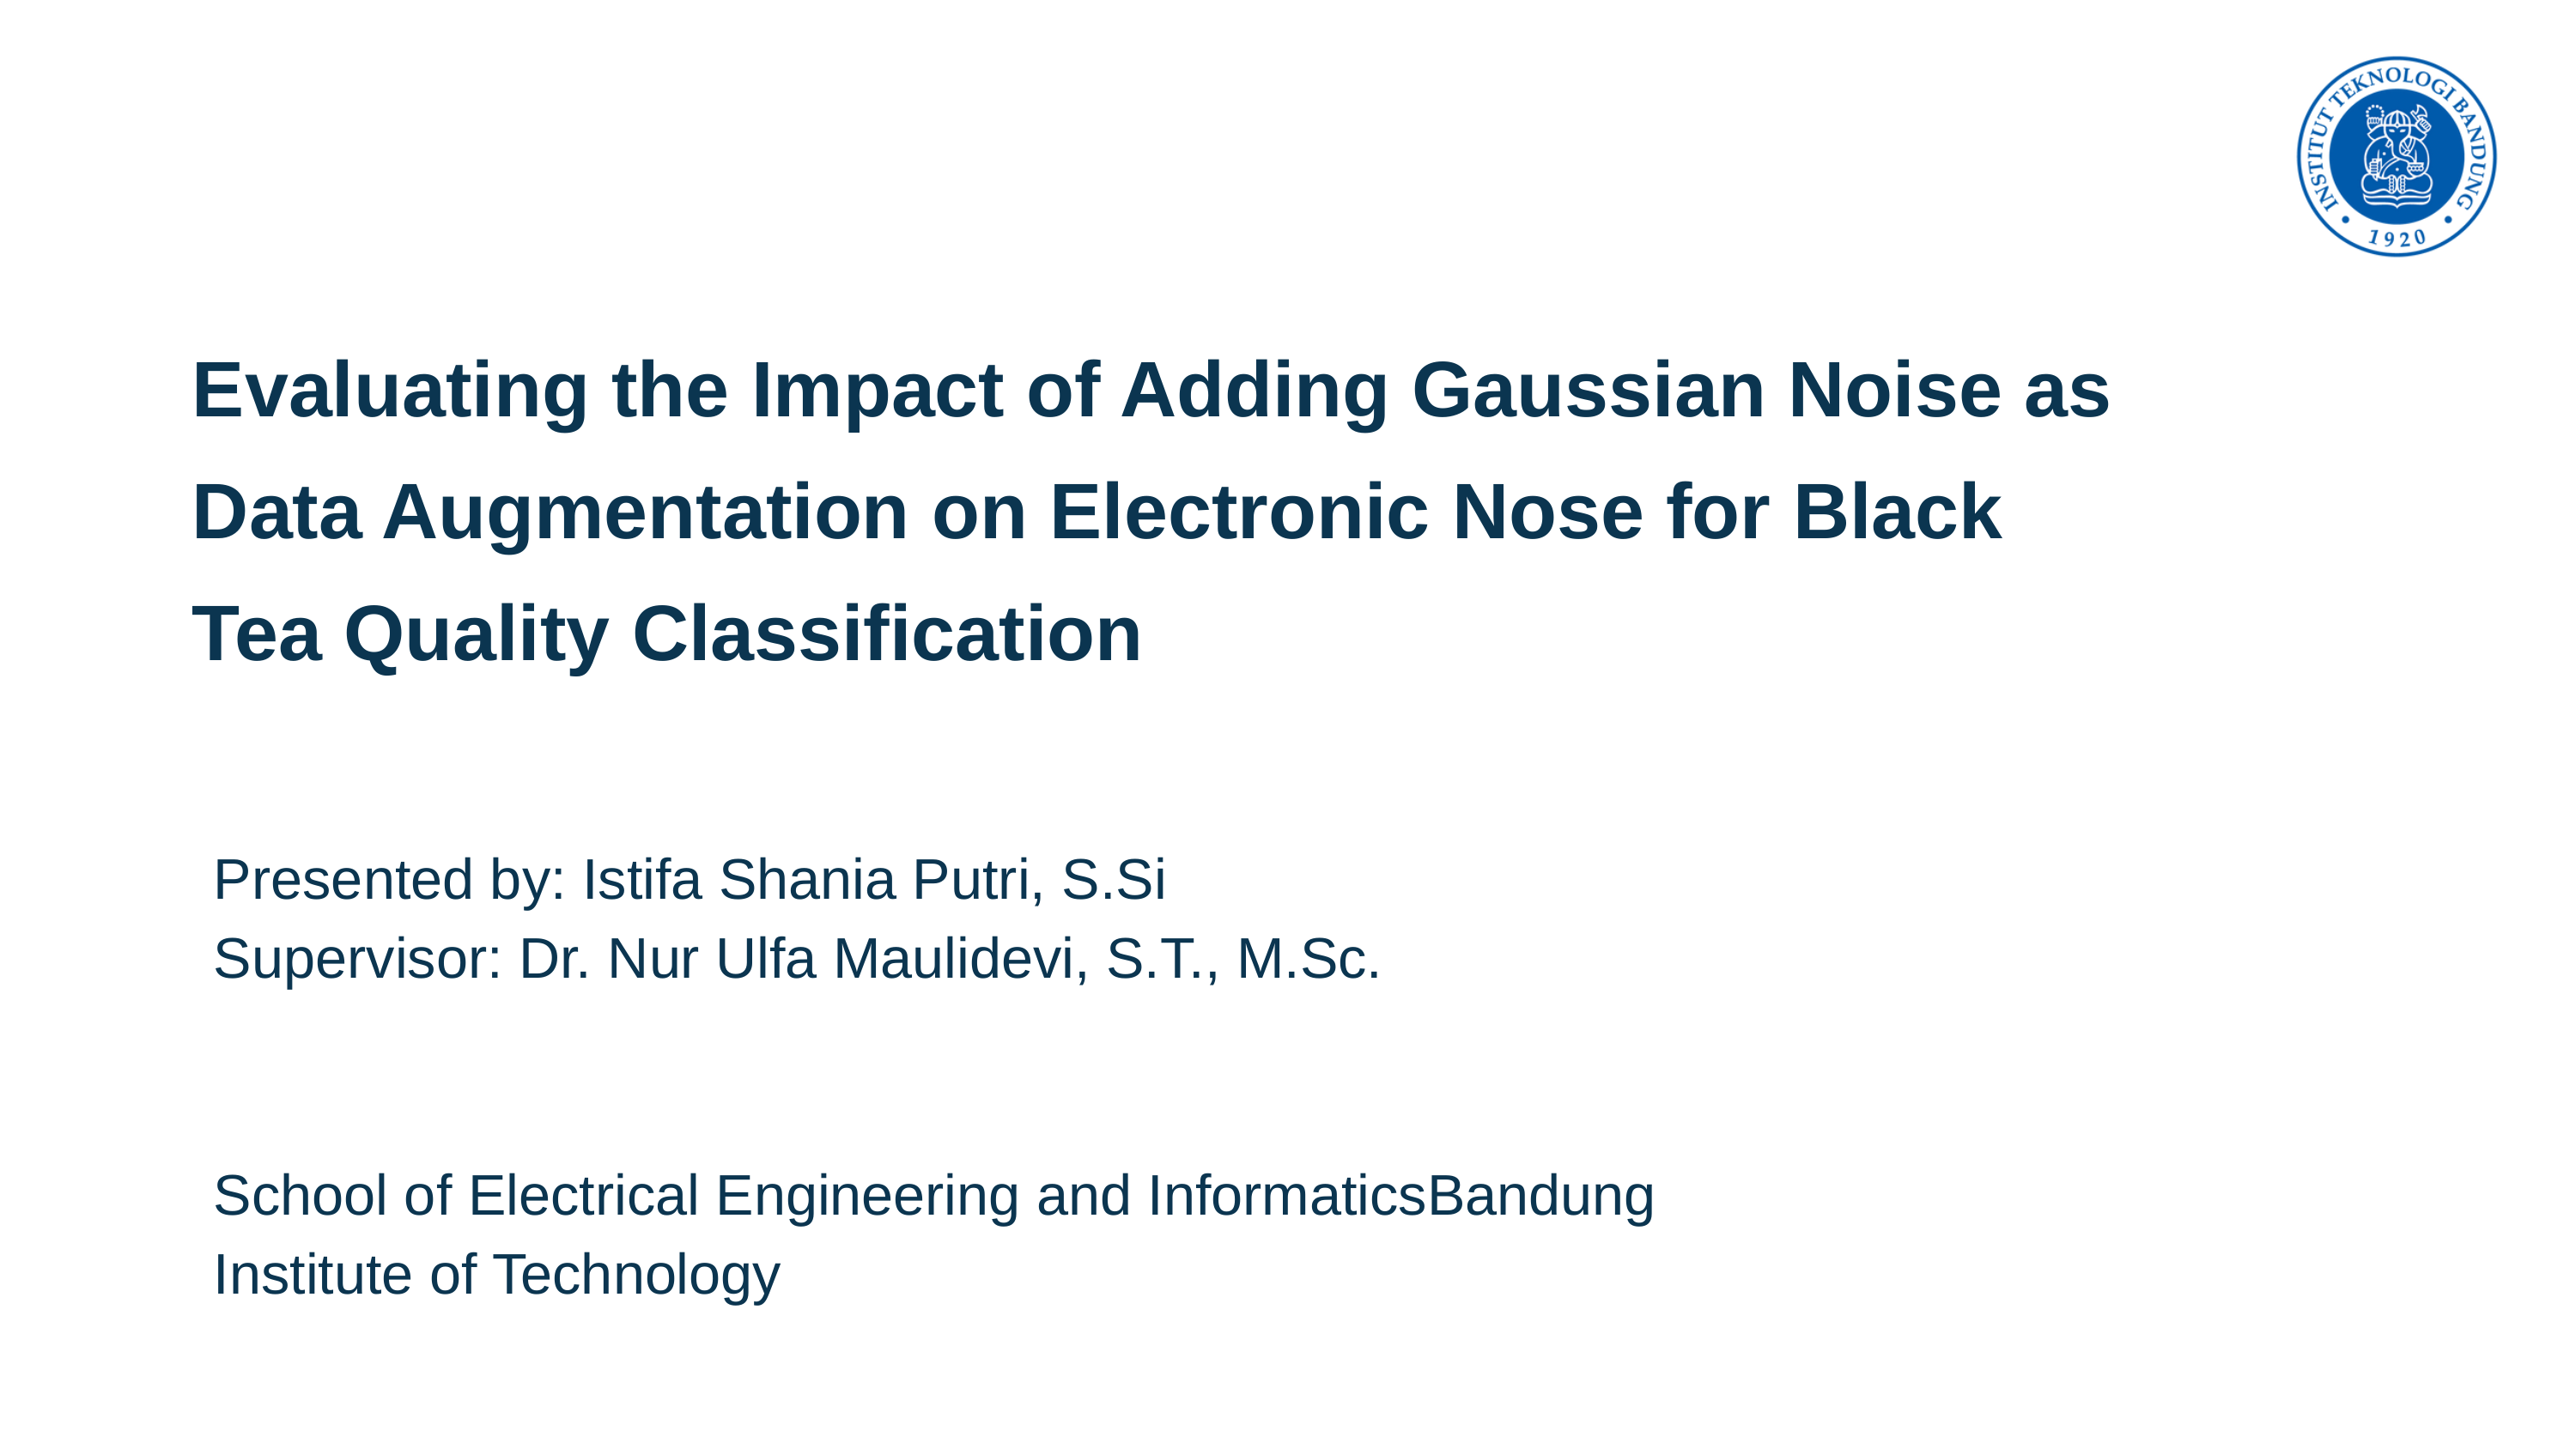

Evaluating the Impact of Adding Gaussian Noise as
Data Augmentation on Electronic Nose for Black
Tea Quality Classification
Presented by: Istifa Shania Putri, S.Si
Supervisor: Dr. Nur Ulfa Maulidevi, S.T., M.Sc.

School of Electrical Engineering and InformaticsBandung Institute of Technology